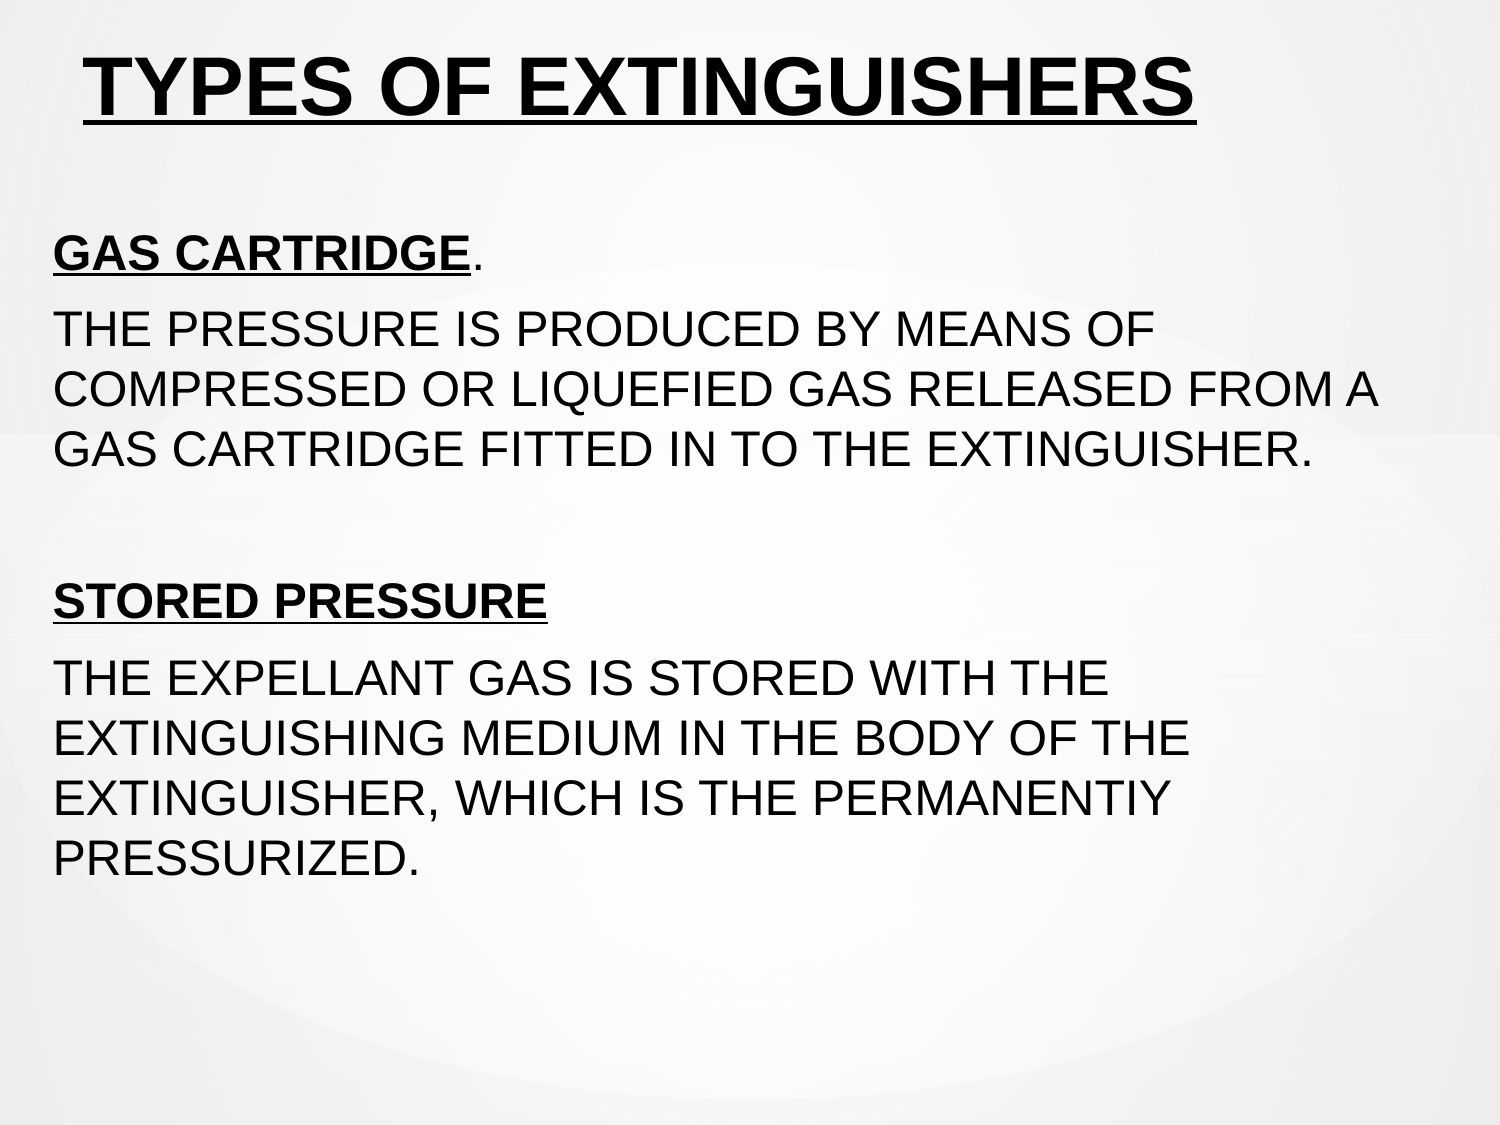

# TYPES OF EXTINGUISHERS
GAS CARTRIDGE.
THE PRESSURE IS PRODUCED BY MEANS OF COMPRESSED OR LIQUEFIED GAS RELEASED FROM A GAS CARTRIDGE FITTED IN TO THE EXTINGUISHER.

STORED PRESSURE
THE EXPELLANT GAS IS STORED WITH THE EXTINGUISHING MEDIUM IN THE BODY OF THE EXTINGUISHER, WHICH IS THE PERMANENTIY PRESSURIZED.